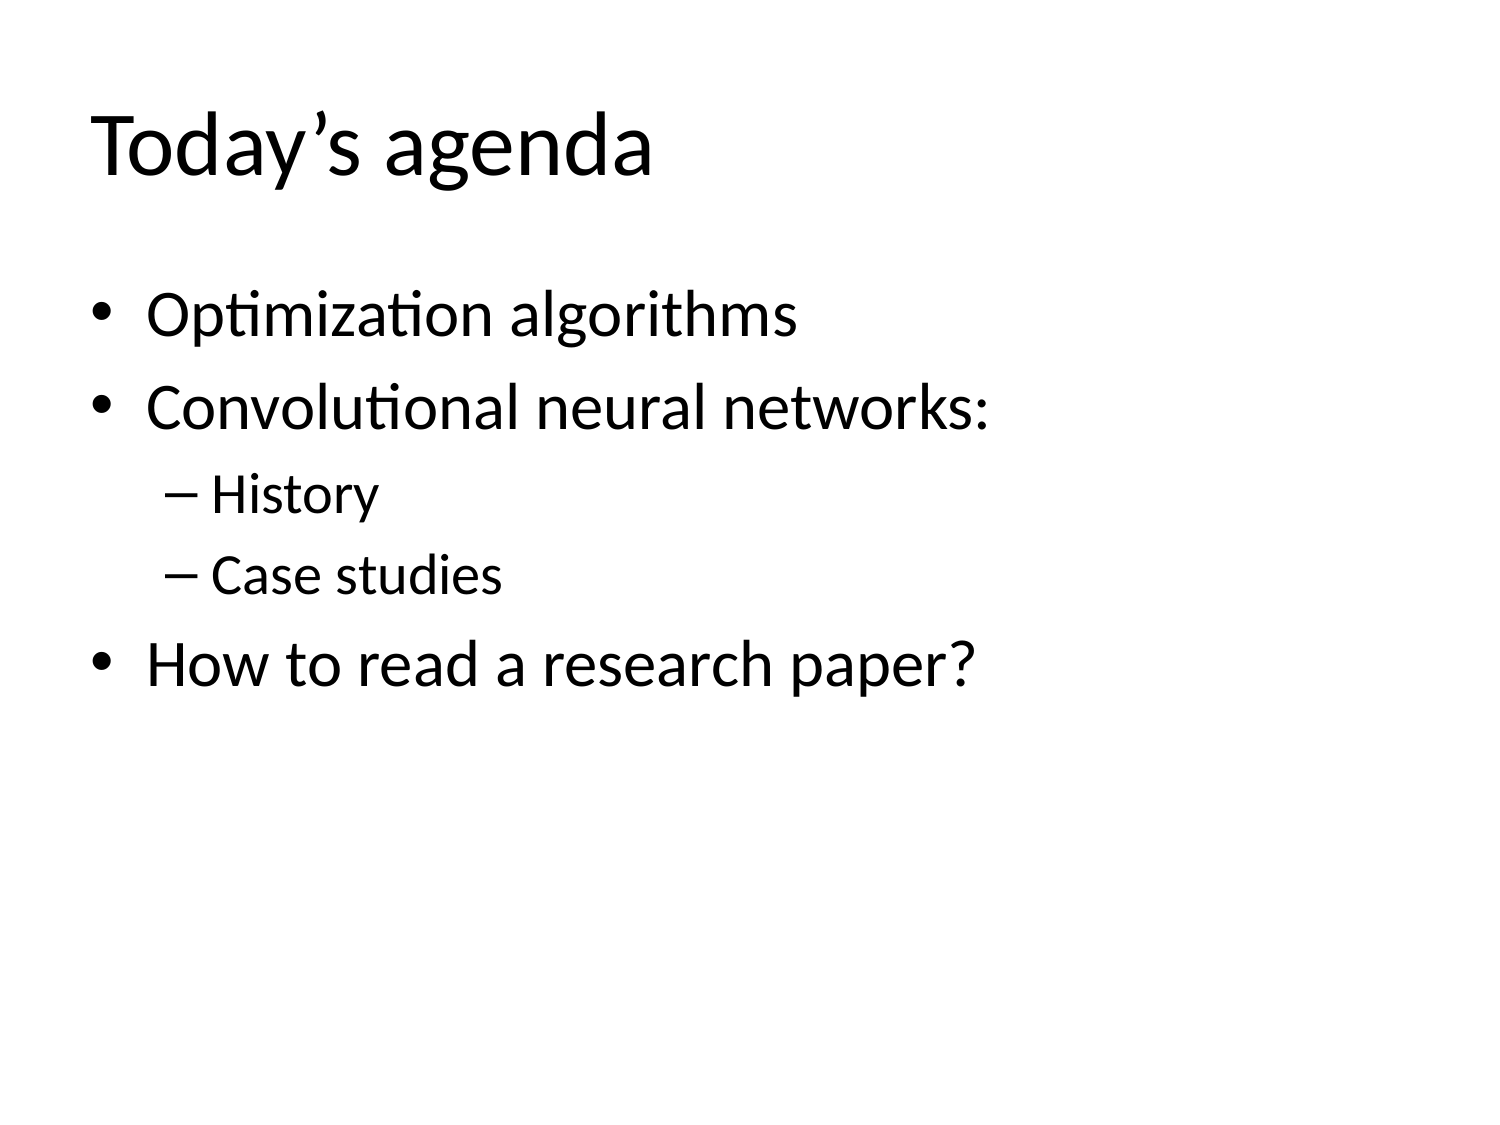

# Today’s agenda
Optimization algorithms
Convolutional neural networks:
History
Case studies
How to read a research paper?